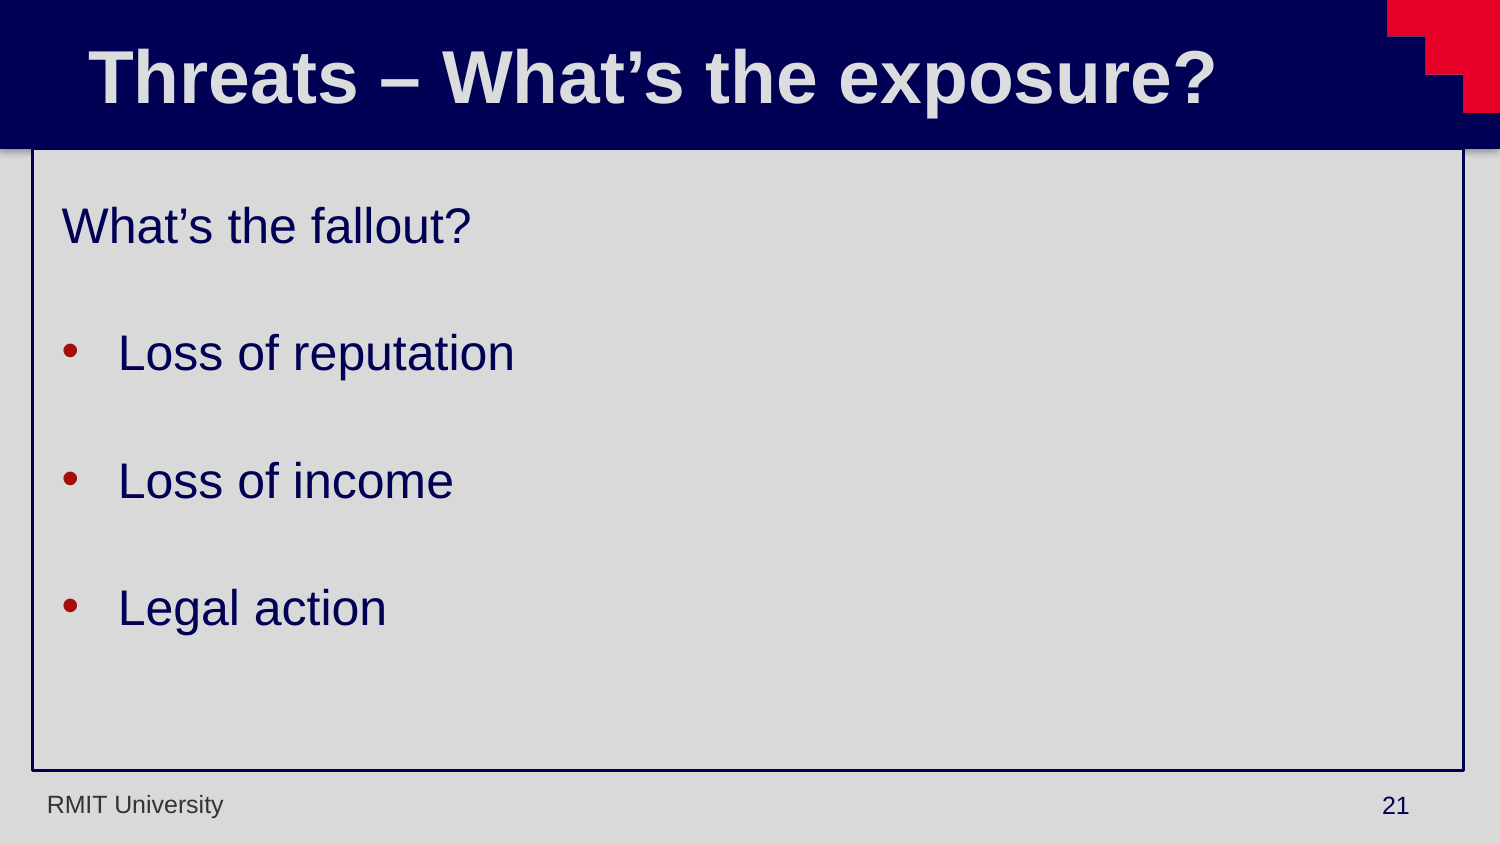

# Threats – What’s the exposure?
What’s the fallout?
Loss of reputation
Loss of income
Legal action
21